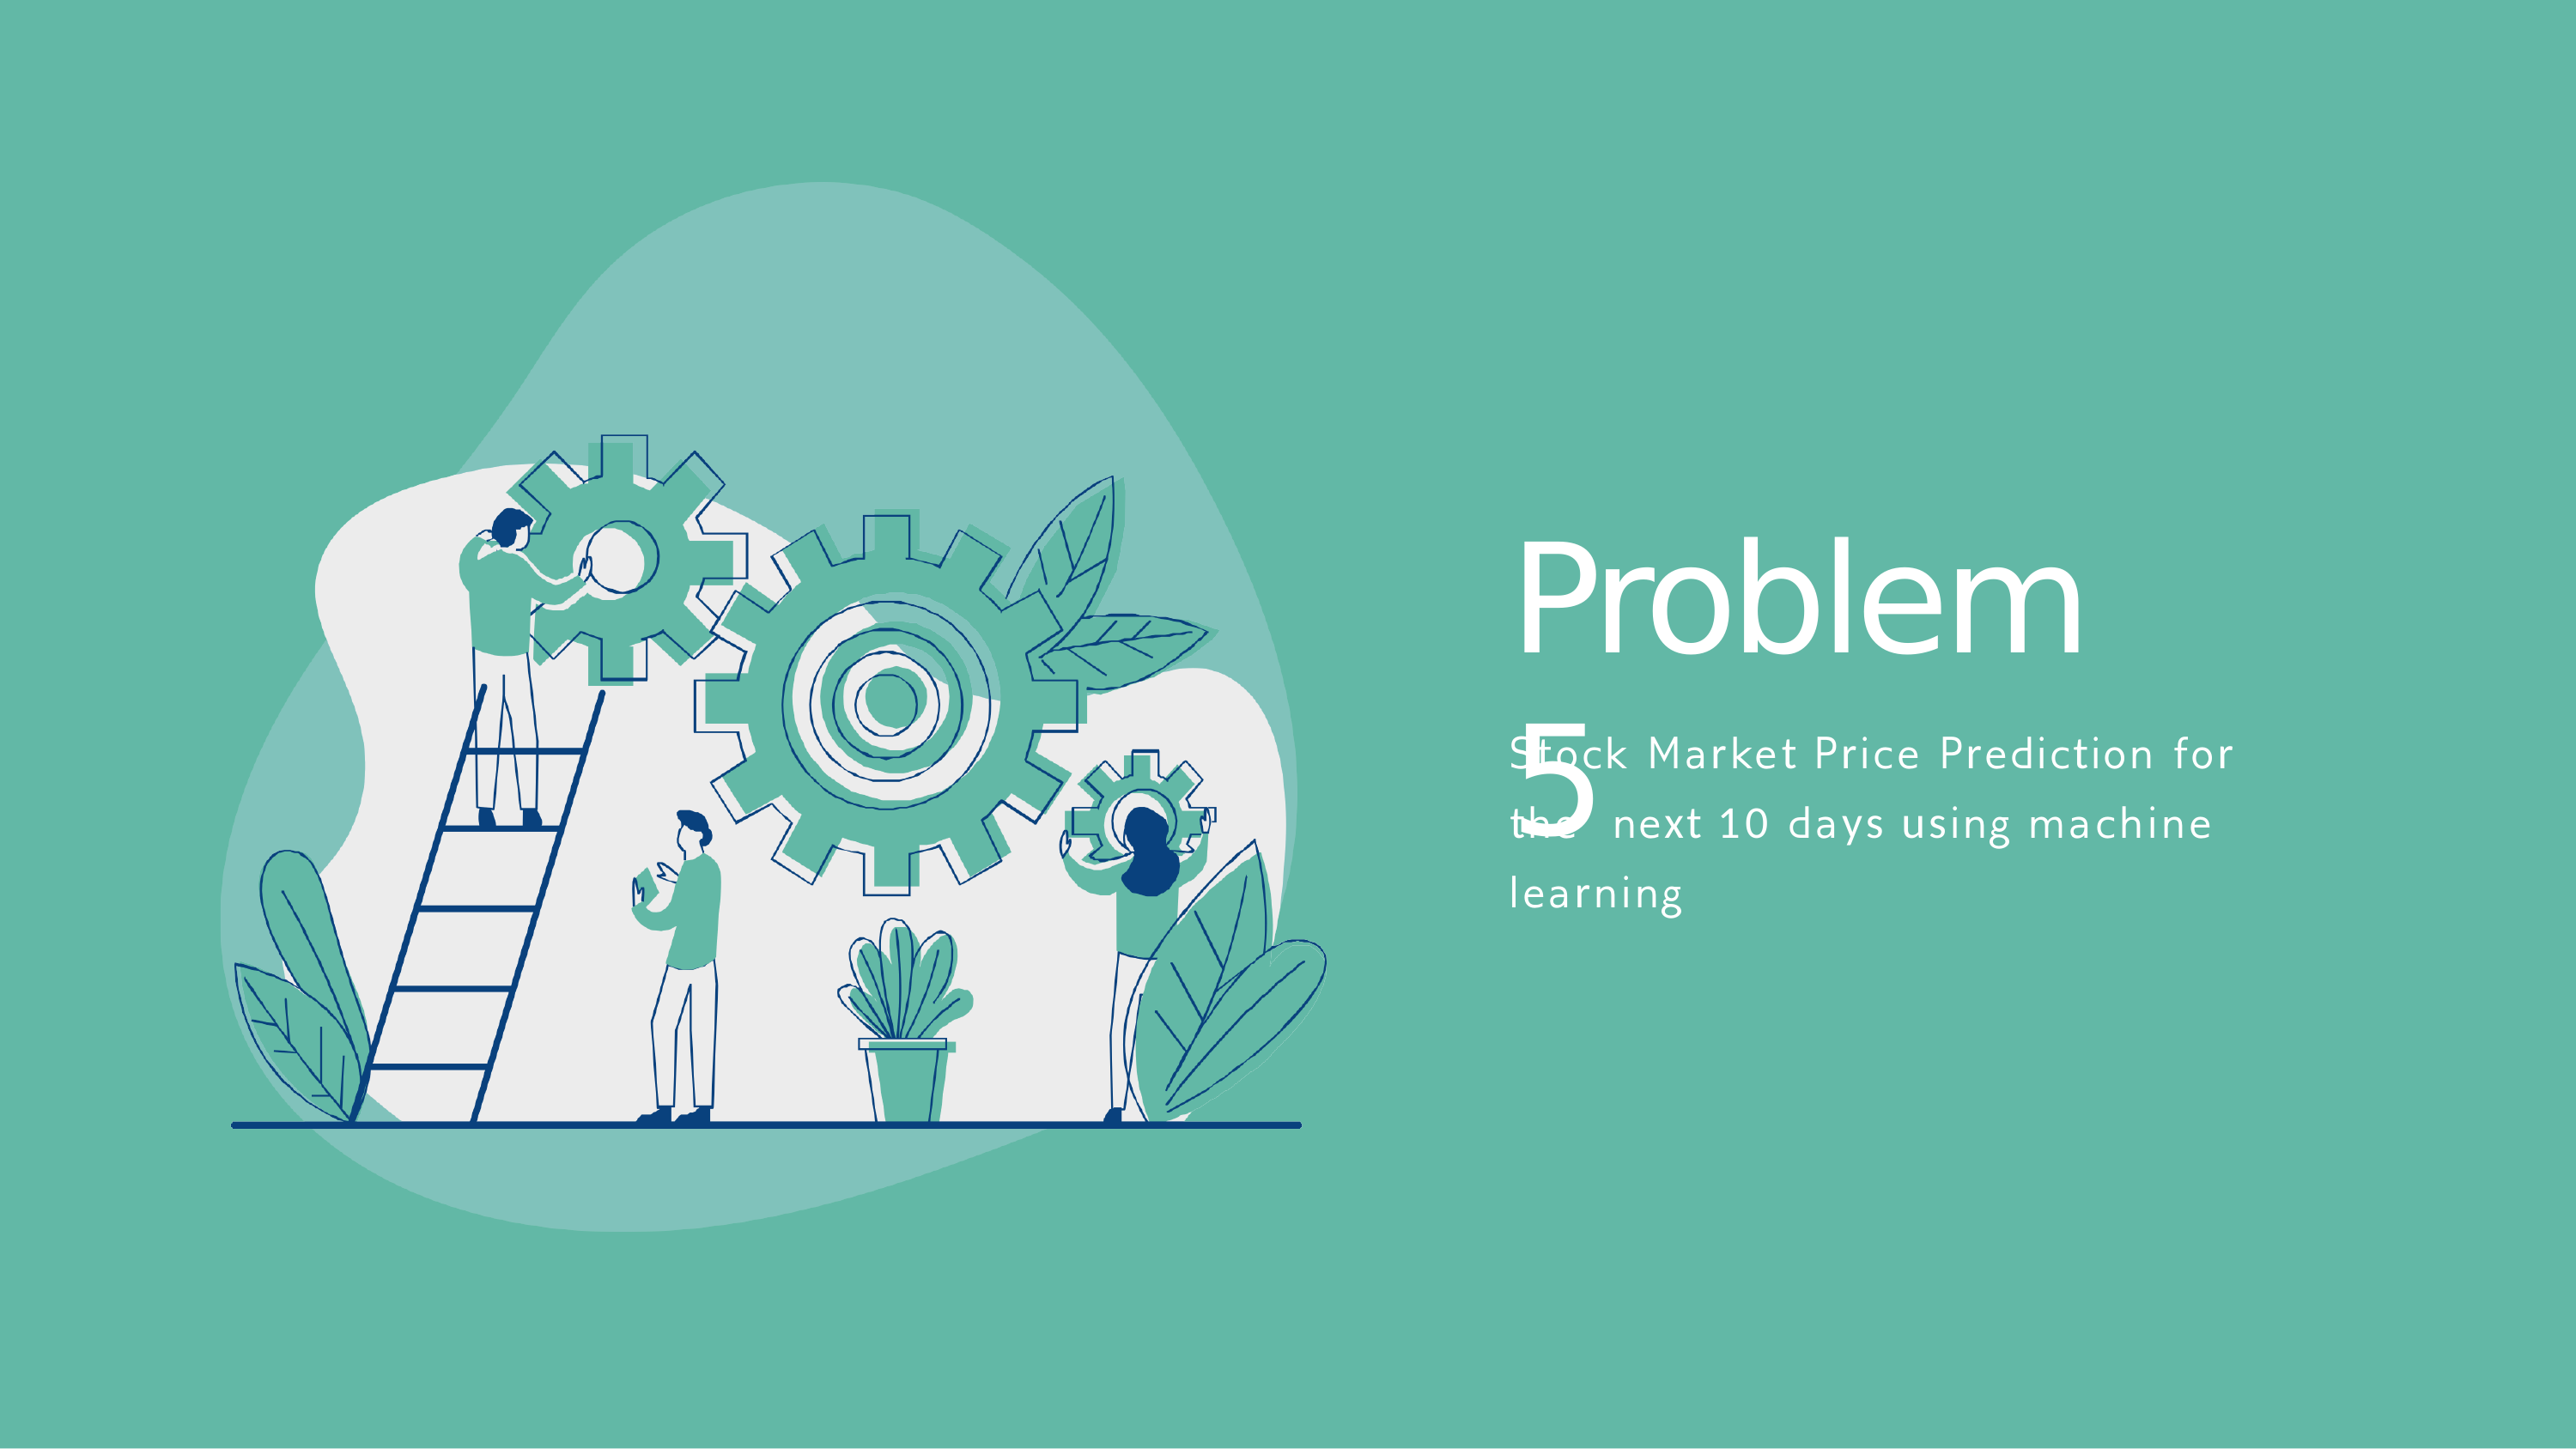

# Problem 5
Stock Market Price Prediction for the  next 10 days using machine
learning